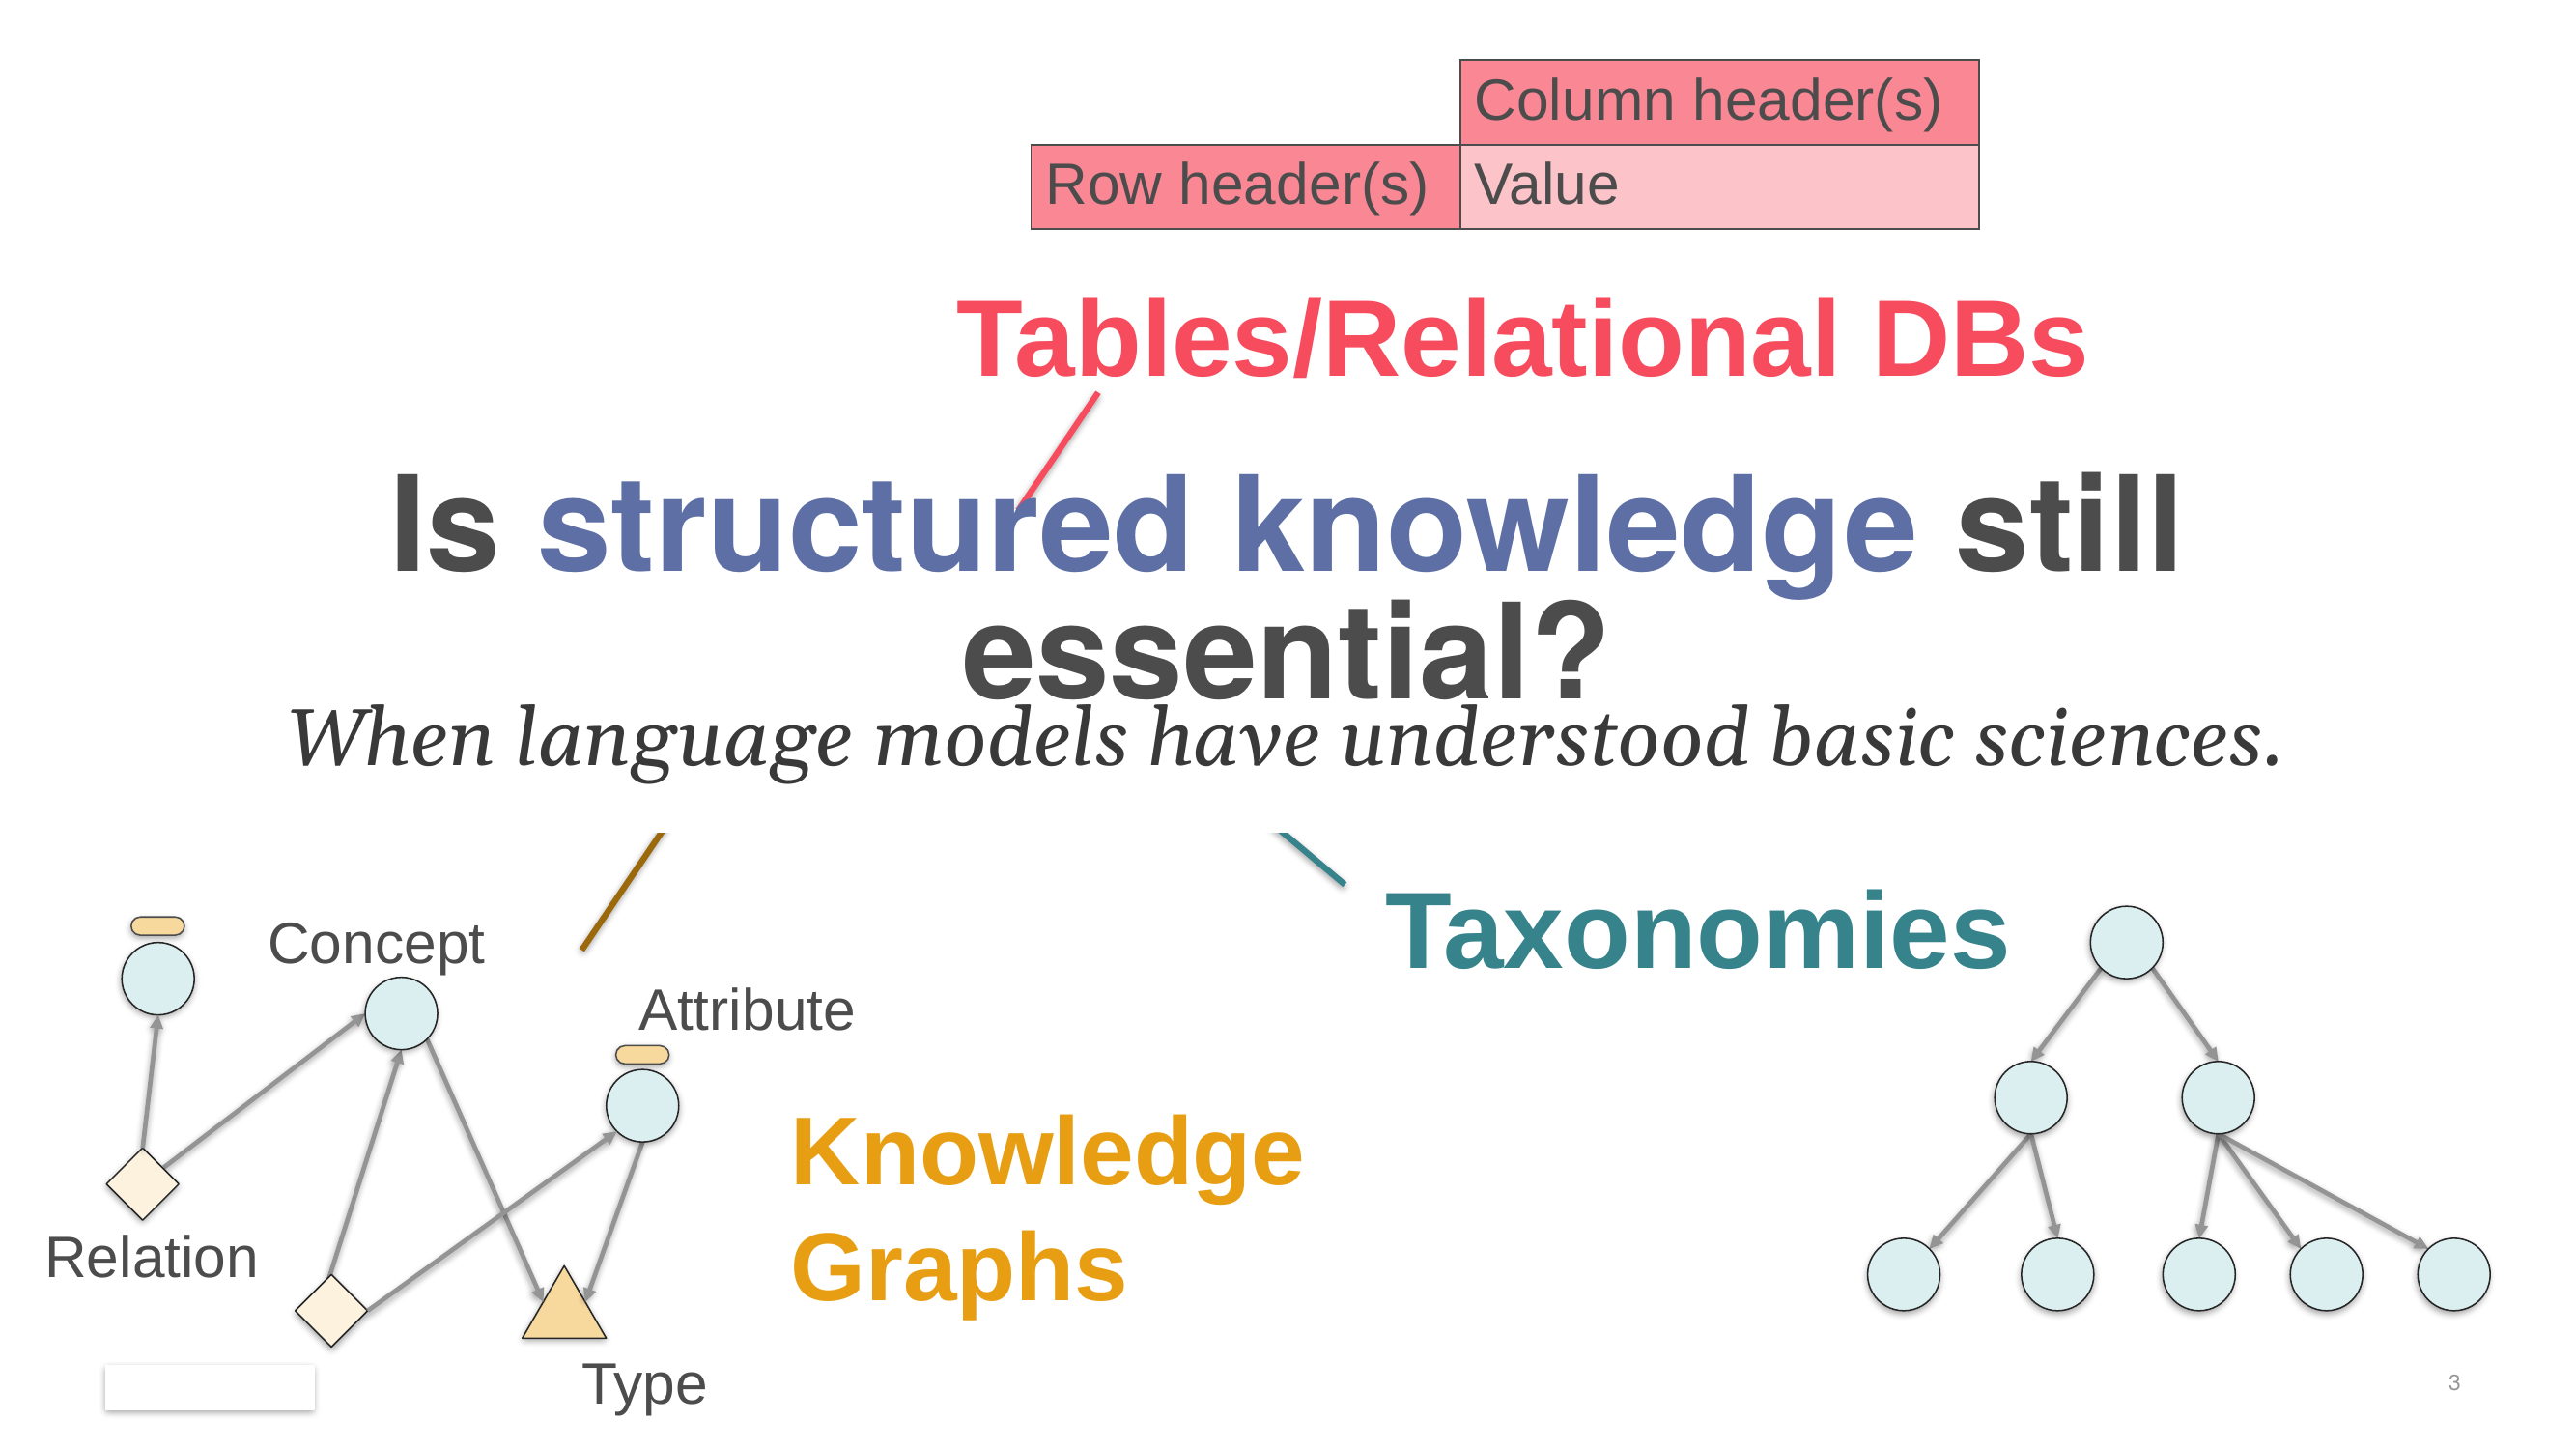

|  | Column header(s) |
| --- | --- |
| Row header(s) | Value |
Tables/Relational DBs
# Is structured knowledge still essential?
When language models have understood basic sciences.
Taxonomies
Concept

Attribute

Relation

Type

Knowledge Graphs
3